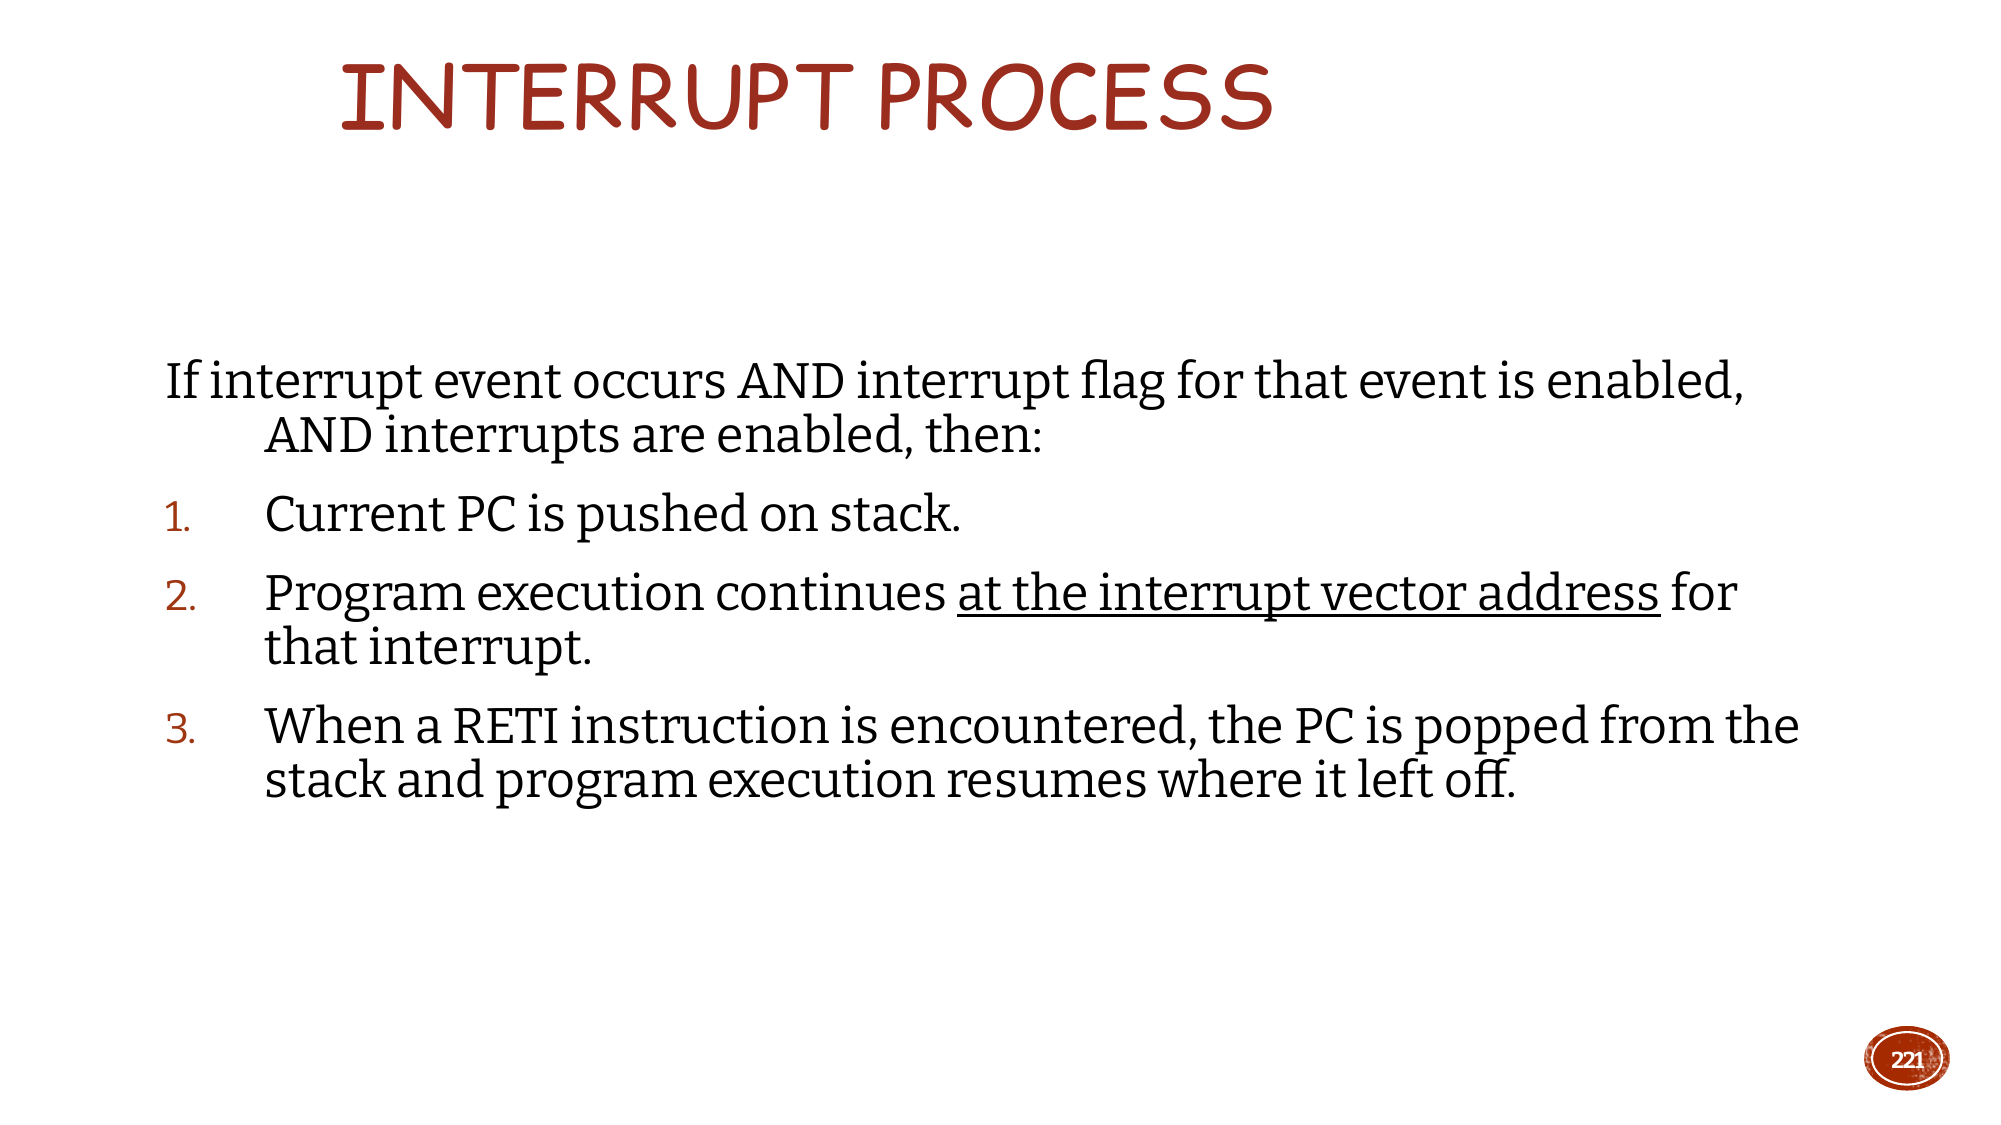

# Interrupt Process
If interrupt event occurs AND interrupt flag for that event is enabled, AND interrupts are enabled, then:
Current PC is pushed on stack.
Program execution continues at the interrupt vector address for that interrupt.
When a RETI instruction is encountered, the PC is popped from the stack and program execution resumes where it left off.
221